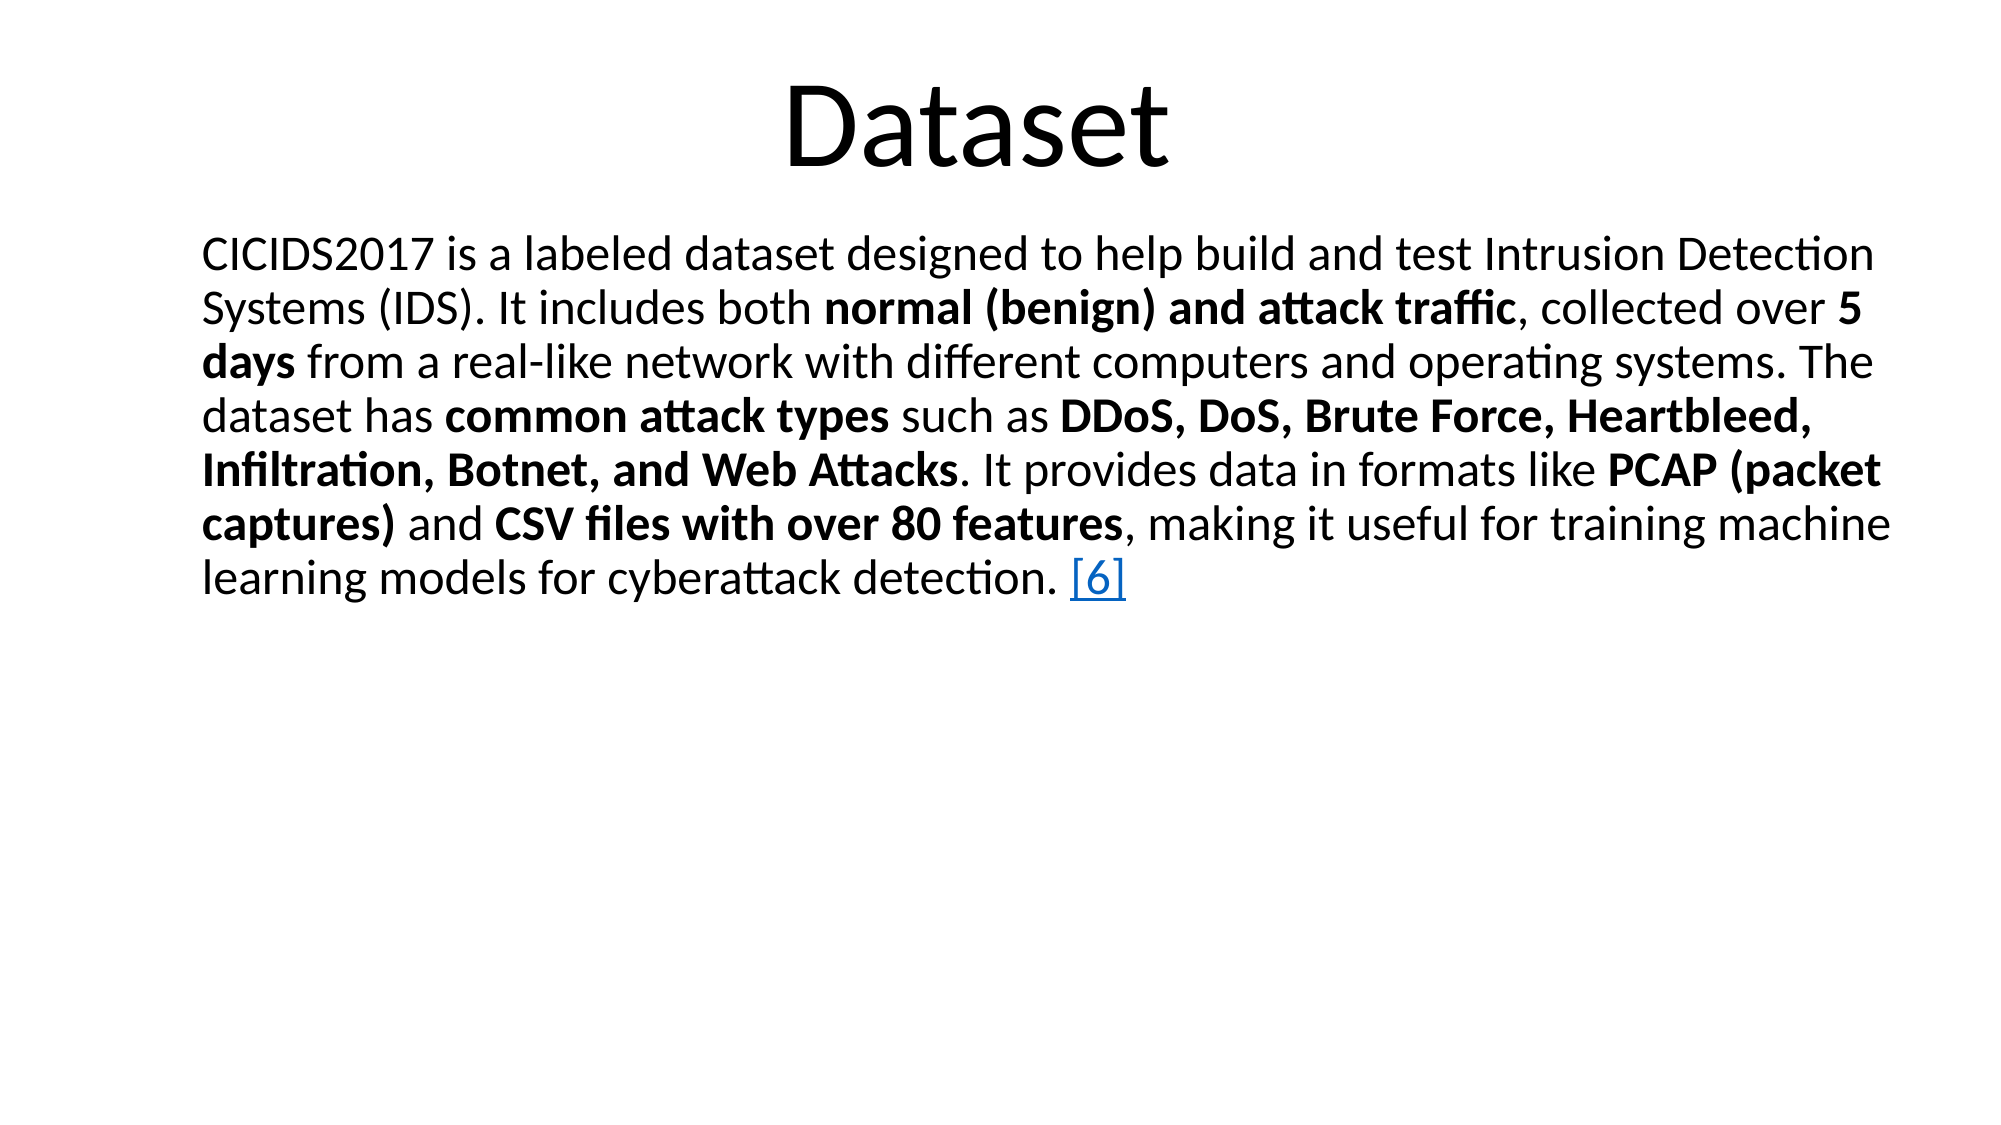

# Dataset
CICIDS2017 is a labeled dataset designed to help build and test Intrusion Detection Systems (IDS). It includes both normal (benign) and attack traffic, collected over 5 days from a real-like network with different computers and operating systems. The dataset has common attack types such as DDoS, DoS, Brute Force, Heartbleed, Infiltration, Botnet, and Web Attacks. It provides data in formats like PCAP (packet captures) and CSV files with over 80 features, making it useful for training machine learning models for cyberattack detection. [6]